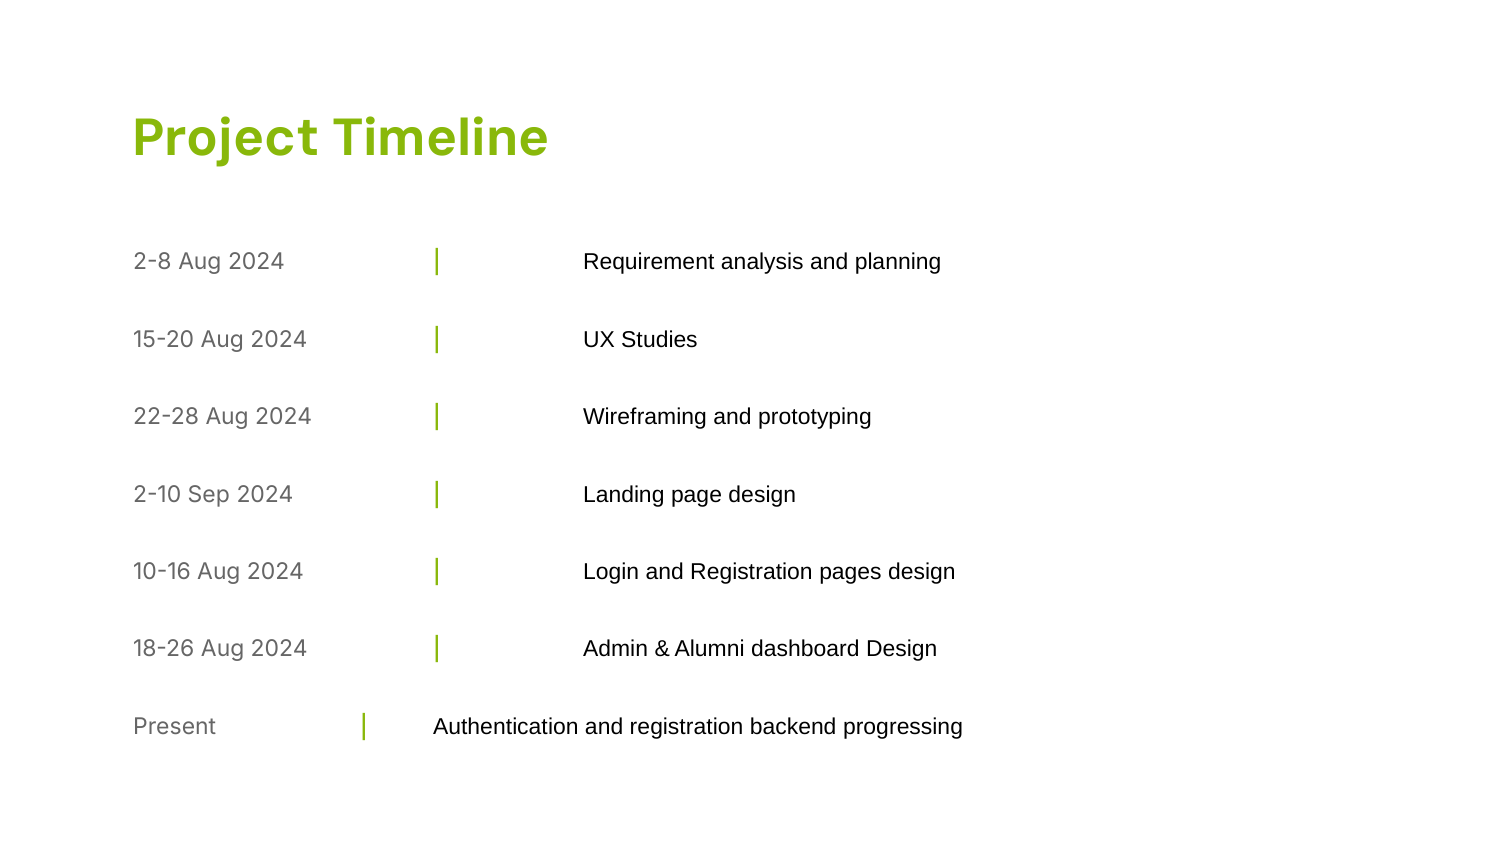

Project Timeline
2-8 Aug 2024	|	Requirement analysis and planning
15-20 Aug 2024	|	UX Studies
22-28 Aug 2024	|	Wireframing and prototyping
2-10 Sep 2024	|	Landing page design
10-16 Aug 2024	|	Login and Registration pages design
18-26 Aug 2024	|	Admin & Alumni dashboard Design
Present	              |	Authentication and registration backend progressing